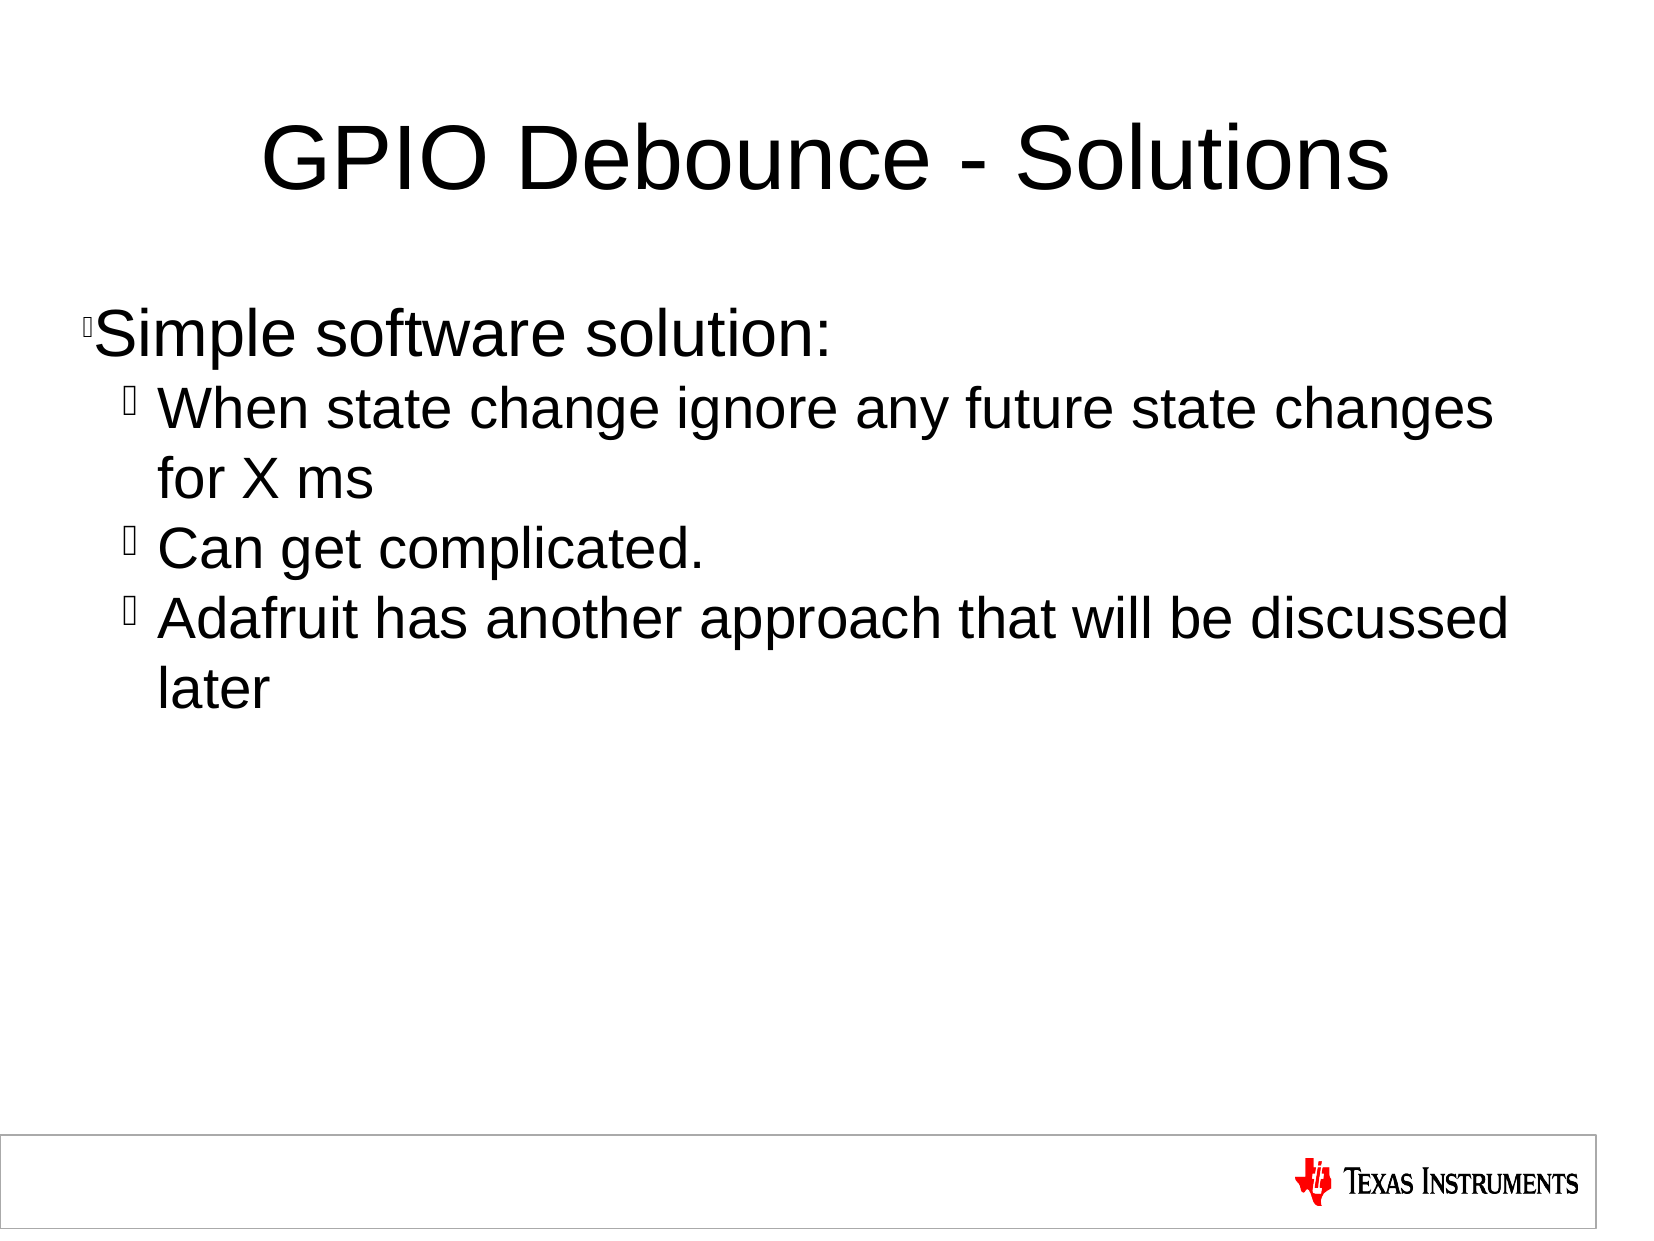

GPIO Debounce - Solutions
Simple software solution:
When state change ignore any future state changes for X ms
Can get complicated.
Adafruit has another approach that will be discussed later